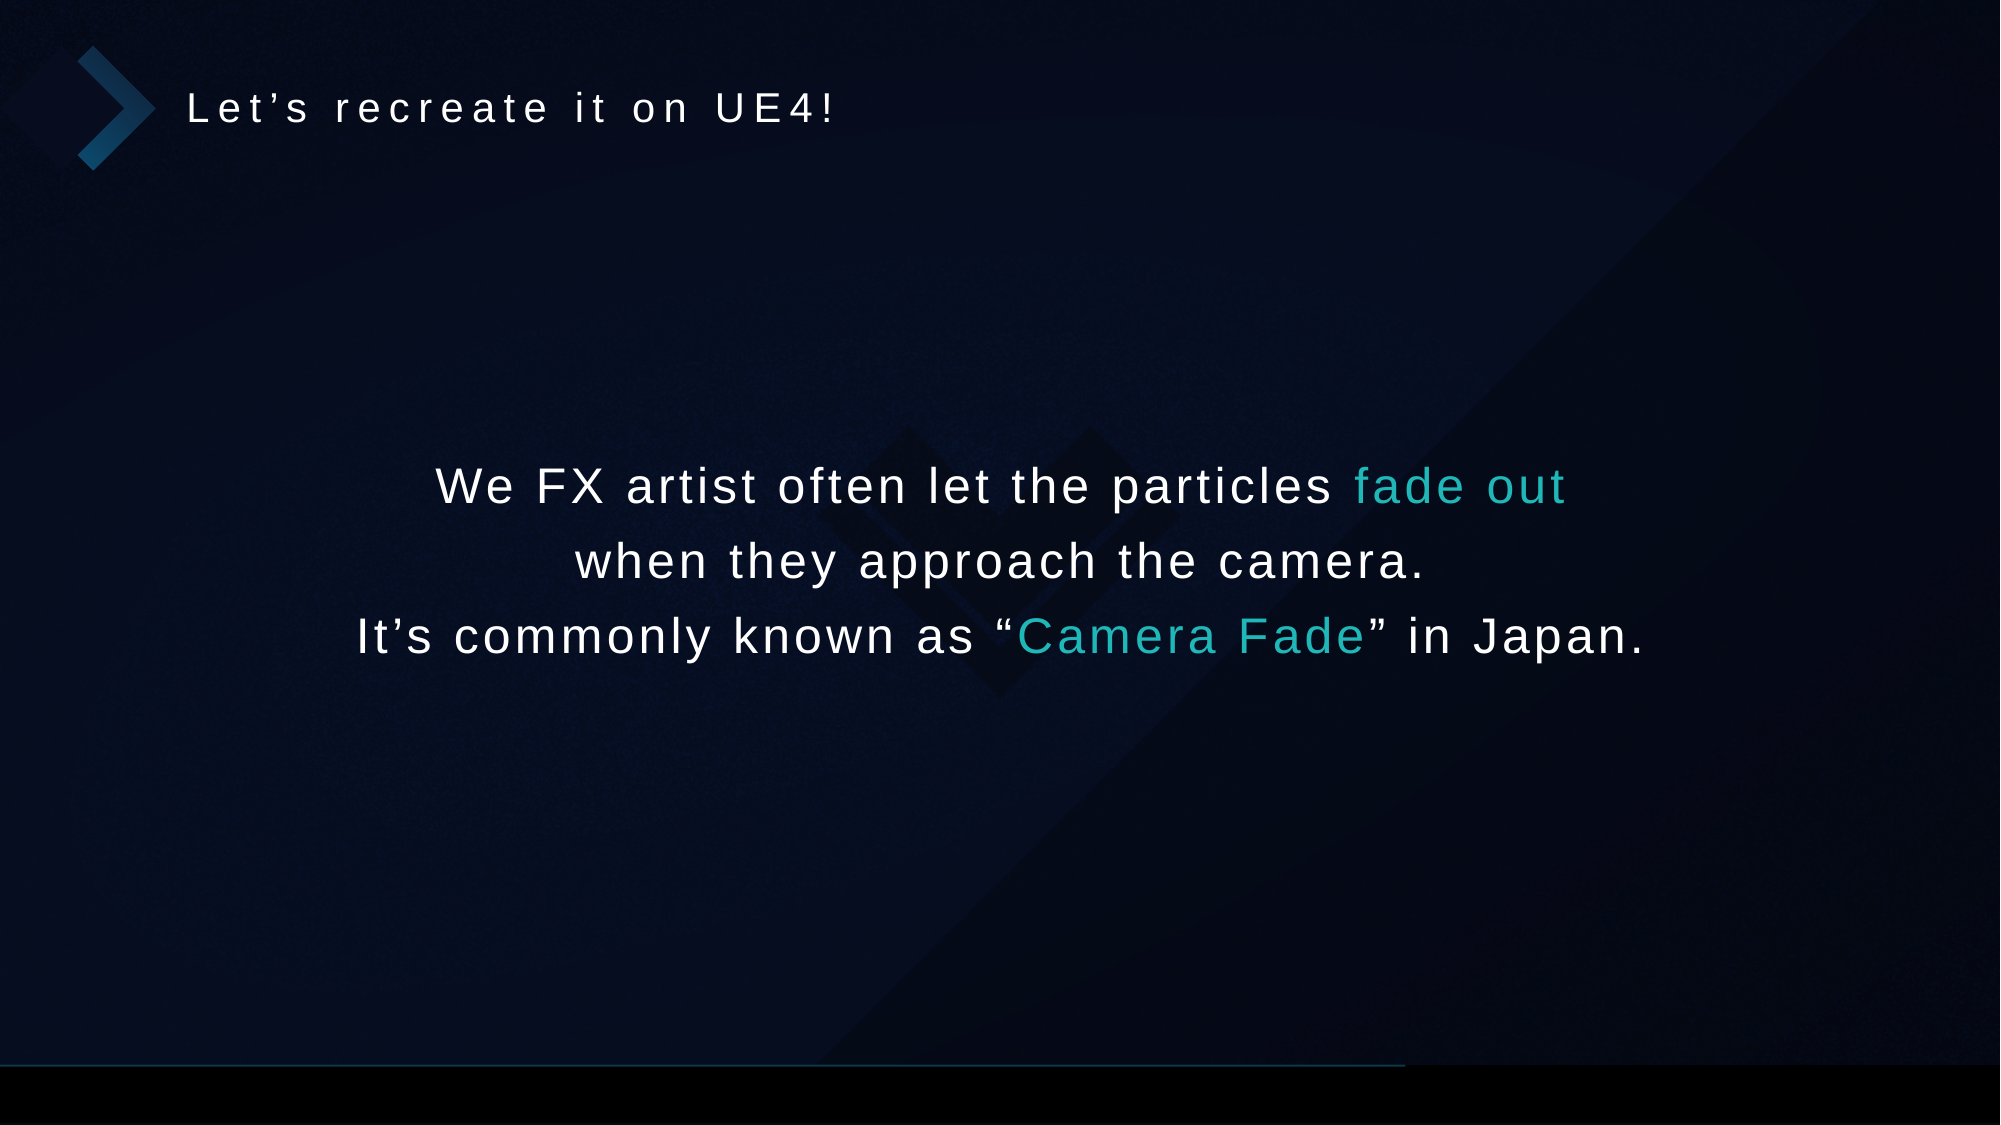

Let’s recreate it on UE4!
We FX artist often let the particles fade out
when they approach the camera.
It’s commonly known as “Camera Fade” in Japan.